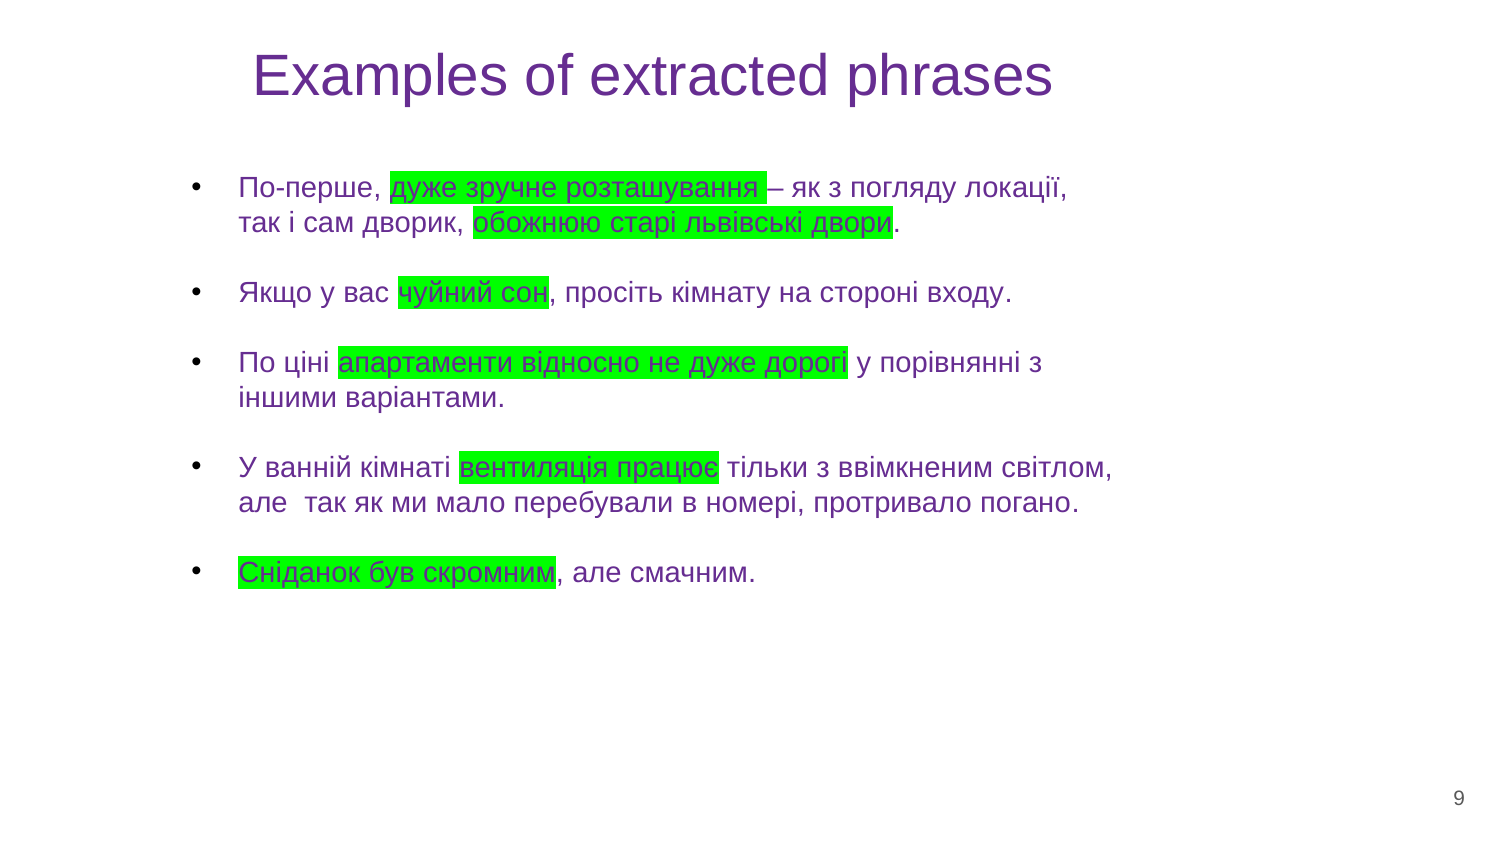

Examples of extracted phrases
По-перше, дуже зручне розташування – як з погляду локації, так і сам дворик, обожнюю старі львівські двори.

Якщо у вас чуйний сон, просіть кімнату на стороні входу.

По ціні апартаменти відносно не дуже дорогі у порівнянні з іншими варіантами.

У ванній кімнаті вентиляція працює тільки з ввімкненим світлом, але  так як ми мало перебували в номері, протривало погано.

Сніданок був скромним, але смачним.

9